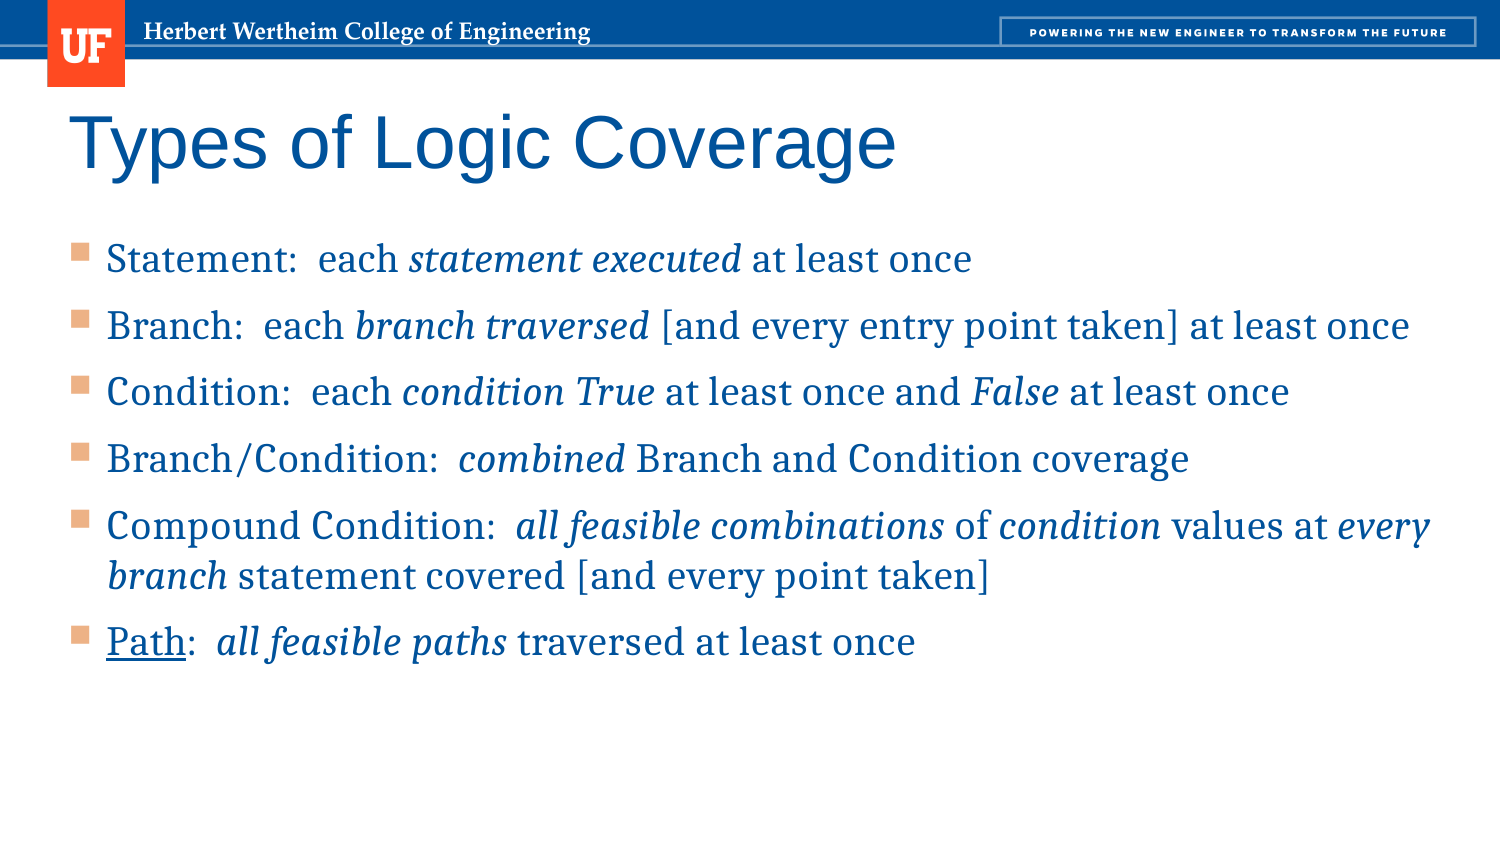

# Types of Logic Coverage
Statement:  each statement executed at least once
Branch:  each branch traversed [and every entry point taken] at least once
Condition:  each condition True at least once and False at least once
Branch/Condition:  combined Branch and Condition coverage
Compound Condition:  all feasible combinations of condition values at every branch statement covered [and every point taken]
Path:  all feasible paths traversed at least once